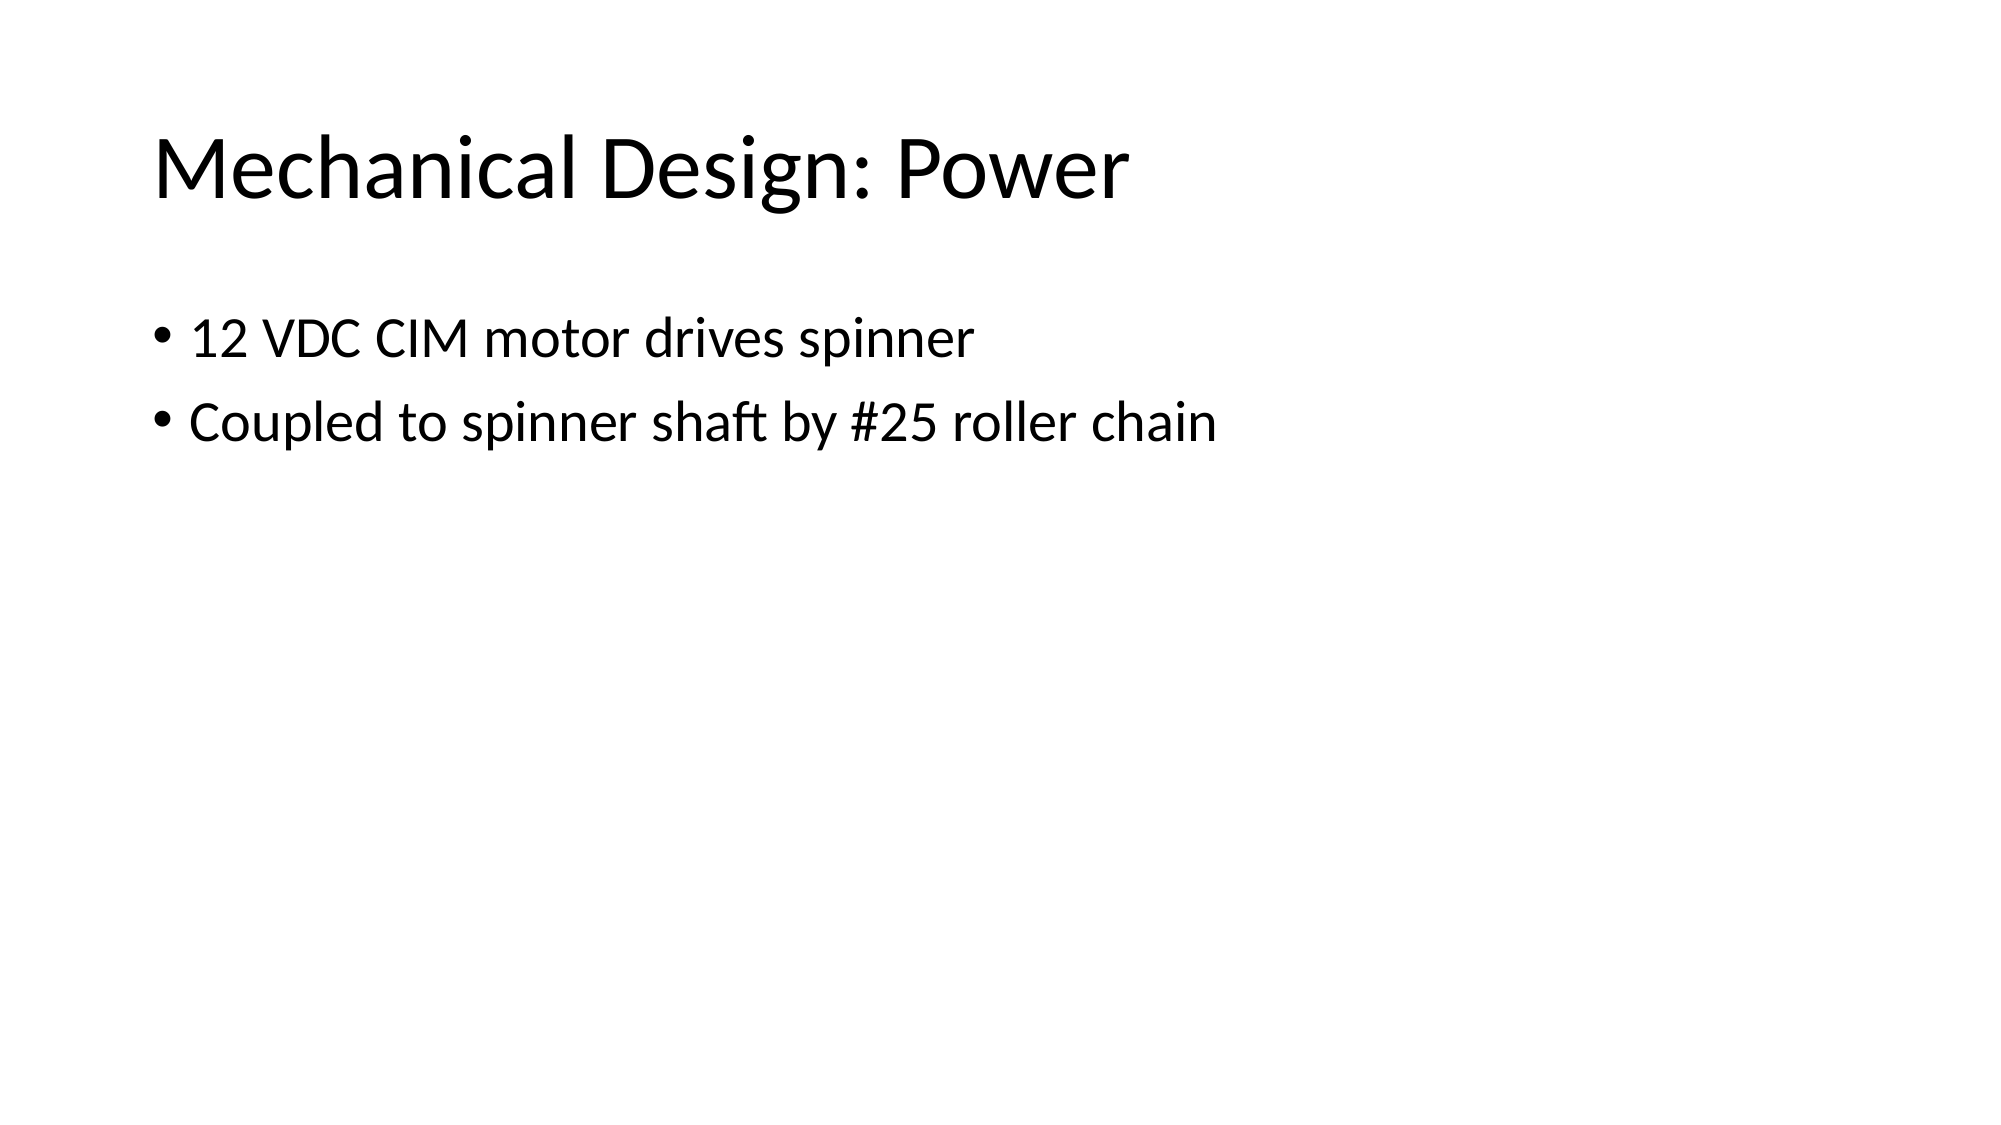

# Mechanical Design: Power
12 VDC CIM motor drives spinner
Coupled to spinner shaft by #25 roller chain